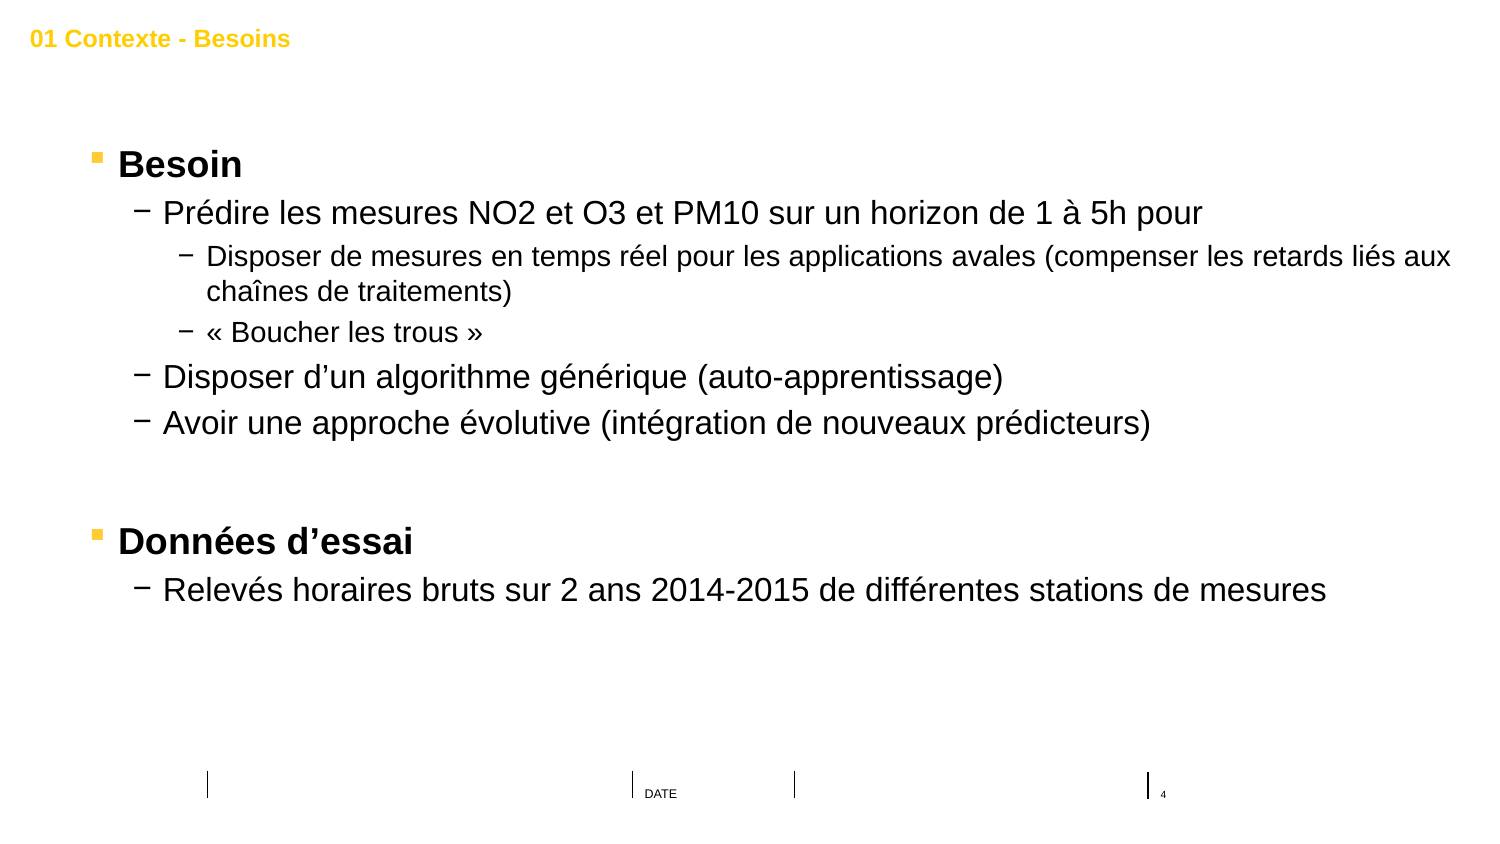

01 Contexte - Besoins

#
Besoin
Prédire les mesures NO2 et O3 et PM10 sur un horizon de 1 à 5h pour
Disposer de mesures en temps réel pour les applications avales (compenser les retards liés aux chaînes de traitements)
« Boucher les trous »
Disposer d’un algorithme générique (auto-apprentissage)
Avoir une approche évolutive (intégration de nouveaux prédicteurs)

Données d’essai
Relevés horaires bruts sur 2 ans 2014-2015 de différentes stations de mesures